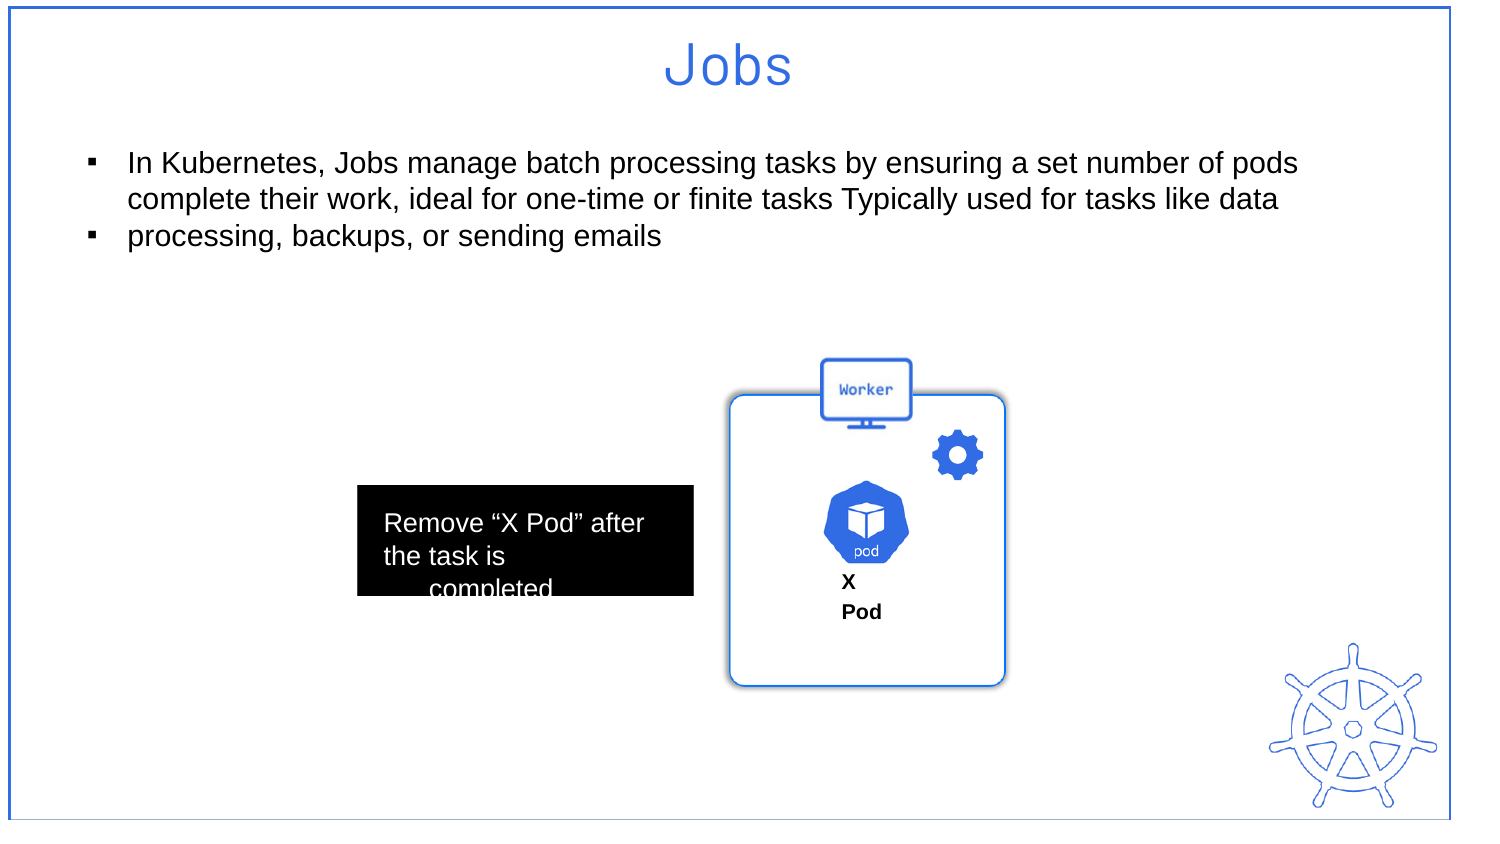

Jobs
▪ ▪
In Kubernetes, Jobs manage batch processing tasks by ensuring a set number of pods complete their work, ideal for one-time or finite tasks Typically used for tasks like data processing, backups, or sending emails

Remove “X Pod” after the
task is completed
X Pod